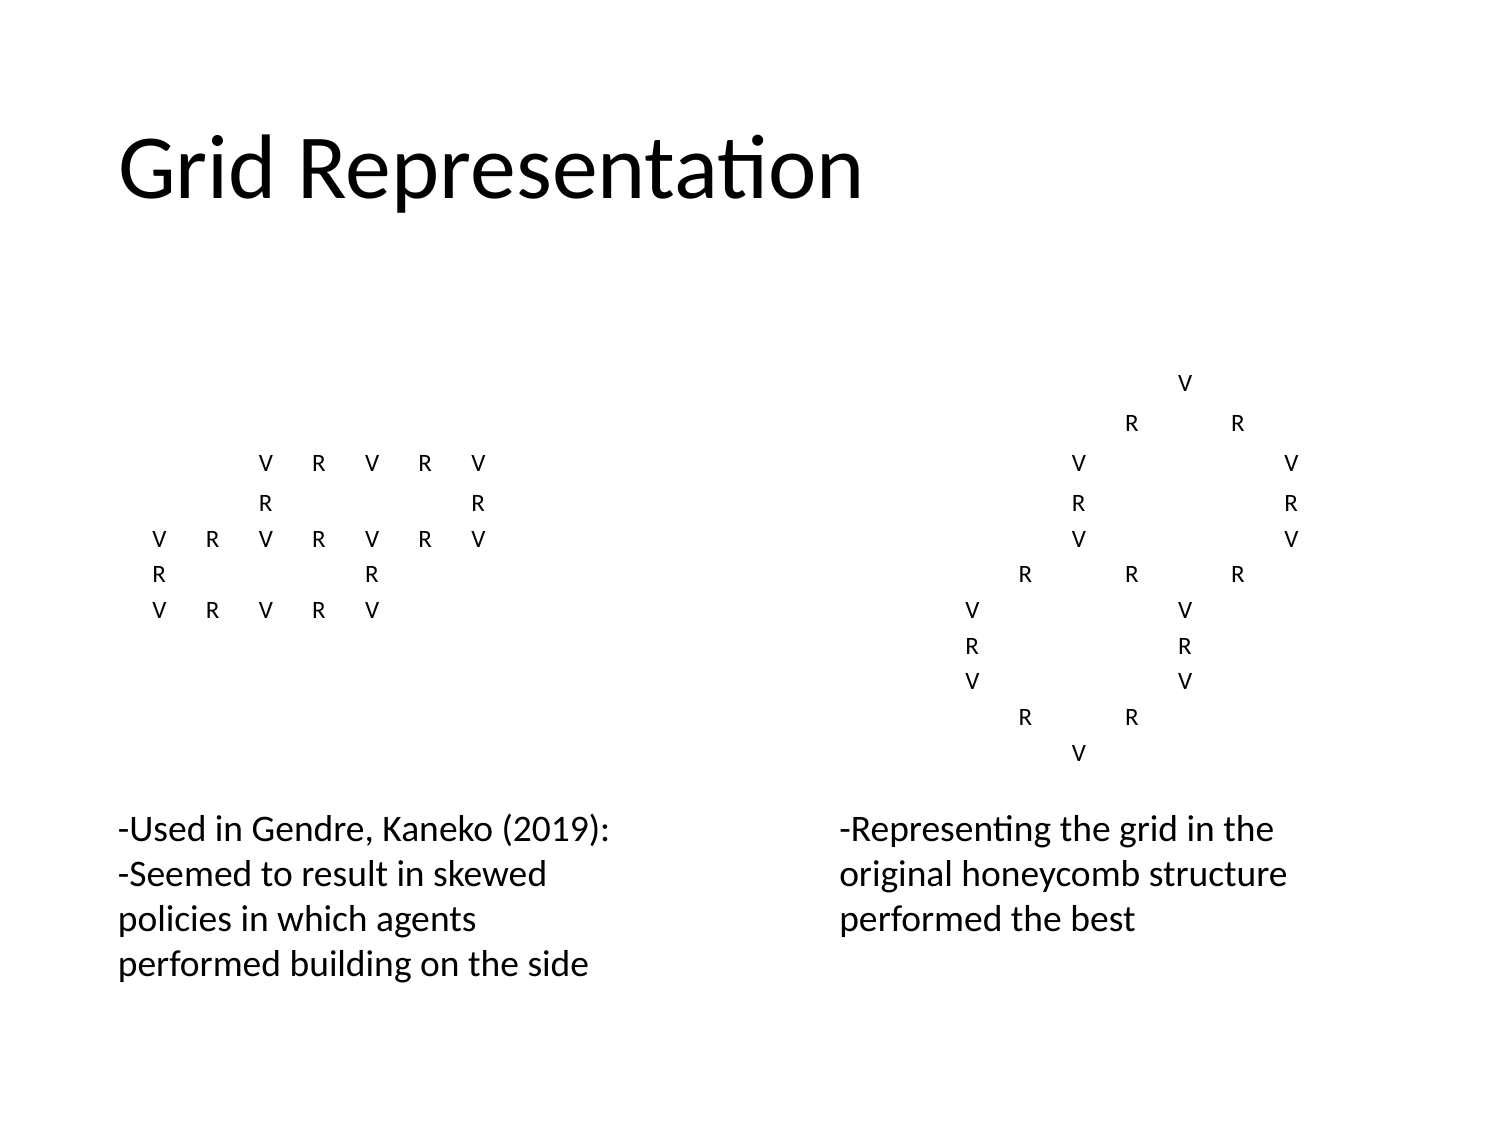

# Grid Representation
|  |  |  |  |  |  |  |
| --- | --- | --- | --- | --- | --- | --- |
|  |  |  |  |  |  |  |
|  |  | V | R | V | R | V |
|  |  | R |  |  |  | R |
| V | R | V | R | V | R | V |
| R |  |  |  | R |  |  |
| V | R | V | R | V |  |  |
|  |  |  |  |  |  |  |
|  |  |  |  |  |  |  |
|  |  |  |  |  |  |  |
|  |  |  |  |  |  |  |
|  |  |  |  | V |  |  |
| --- | --- | --- | --- | --- | --- | --- |
|  |  |  | R |  | R |  |
|  |  | V |  |  |  | V |
|  |  | R |  |  |  | R |
|  |  | V |  |  |  | V |
|  | R |  | R |  | R |  |
| V |  |  |  | V |  |  |
| R |  |  |  | R |  |  |
| V |  |  |  | V |  |  |
|  | R |  | R |  |  |  |
|  |  | V |  |  |  |  |
-Used in Gendre, Kaneko (2019):
-Seemed to result in skewed policies in which agents performed building on the side
-Representing the grid in the original honeycomb structure performed the best